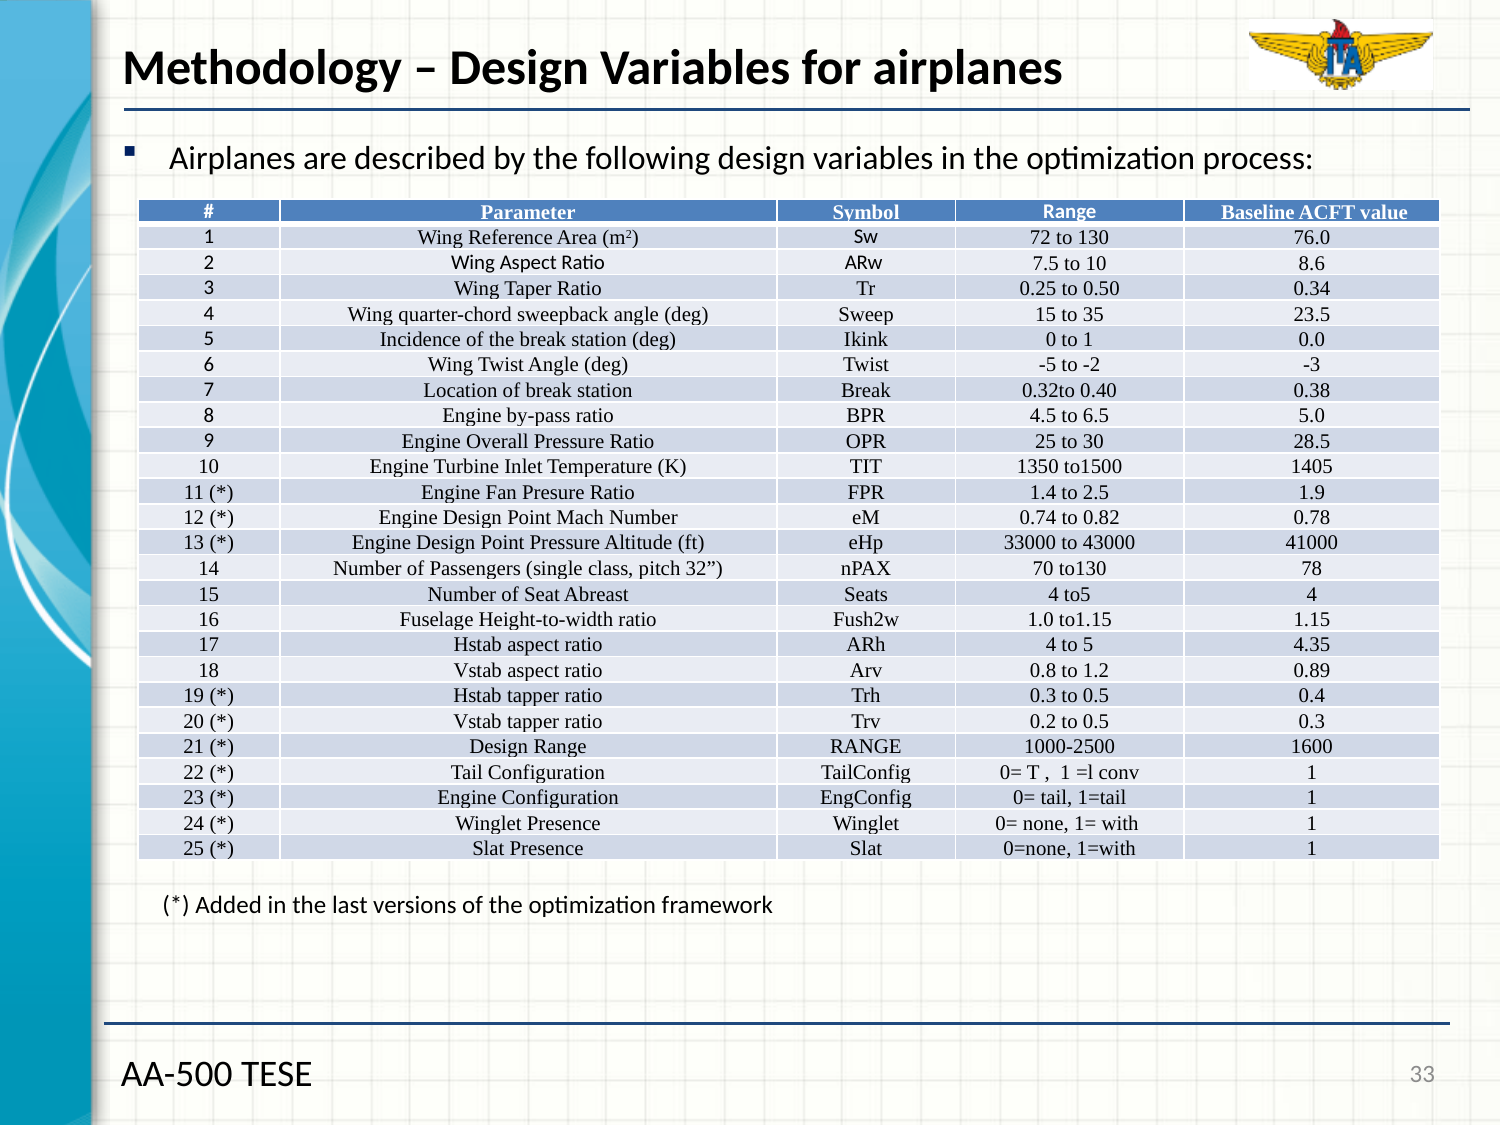

Methodology – Design Variables for airplanes
Airplanes are described by the following design variables in the optimization process:
| # | Parameter | Symbol | Range | Baseline ACFT value |
| --- | --- | --- | --- | --- |
| 1 | Wing Reference Area (m2) | Sw | 72 to 130 | 76.0 |
| 2 | Wing Aspect Ratio | ARw | 7.5 to 10 | 8.6 |
| 3 | Wing Taper Ratio | Tr | 0.25 to 0.50 | 0.34 |
| 4 | Wing quarter-chord sweepback angle (deg) | Sweep | 15 to 35 | 23.5 |
| 5 | Incidence of the break station (deg) | Ikink | 0 to 1 | 0.0 |
| 6 | Wing Twist Angle (deg) | Twist | -5 to -2 | -3 |
| 7 | Location of break station | Break | 0.32to 0.40 | 0.38 |
| 8 | Engine by-pass ratio | BPR | 4.5 to 6.5 | 5.0 |
| 9 | Engine Overall Pressure Ratio | OPR | 25 to 30 | 28.5 |
| 10 | Engine Turbine Inlet Temperature (K) | TIT | 1350 to1500 | 1405 |
| 11 (\*) | Engine Fan Presure Ratio | FPR | 1.4 to 2.5 | 1.9 |
| 12 (\*) | Engine Design Point Mach Number | eM | 0.74 to 0.82 | 0.78 |
| 13 (\*) | Engine Design Point Pressure Altitude (ft) | eHp | 33000 to 43000 | 41000 |
| 14 | Number of Passengers (single class, pitch 32”) | nPAX | 70 to130 | 78 |
| 15 | Number of Seat Abreast | Seats | 4 to5 | 4 |
| 16 | Fuselage Height-to-width ratio | Fush2w | 1.0 to1.15 | 1.15 |
| 17 | Hstab aspect ratio | ARh | 4 to 5 | 4.35 |
| 18 | Vstab aspect ratio | Arv | 0.8 to 1.2 | 0.89 |
| 19 (\*) | Hstab tapper ratio | Trh | 0.3 to 0.5 | 0.4 |
| 20 (\*) | Vstab tapper ratio | Trv | 0.2 to 0.5 | 0.3 |
| 21 (\*) | Design Range | RANGE | 1000-2500 | 1600 |
| 22 (\*) | Tail Configuration | TailConfig | 0= T , 1 =l conv | 1 |
| 23 (\*) | Engine Configuration | EngConfig | 0= tail, 1=tail | 1 |
| 24 (\*) | Winglet Presence | Winglet | 0= none, 1= with | 1 |
| 25 (\*) | Slat Presence | Slat | 0=none, 1=with | 1 |
(*) Added in the last versions of the optimization framework
33